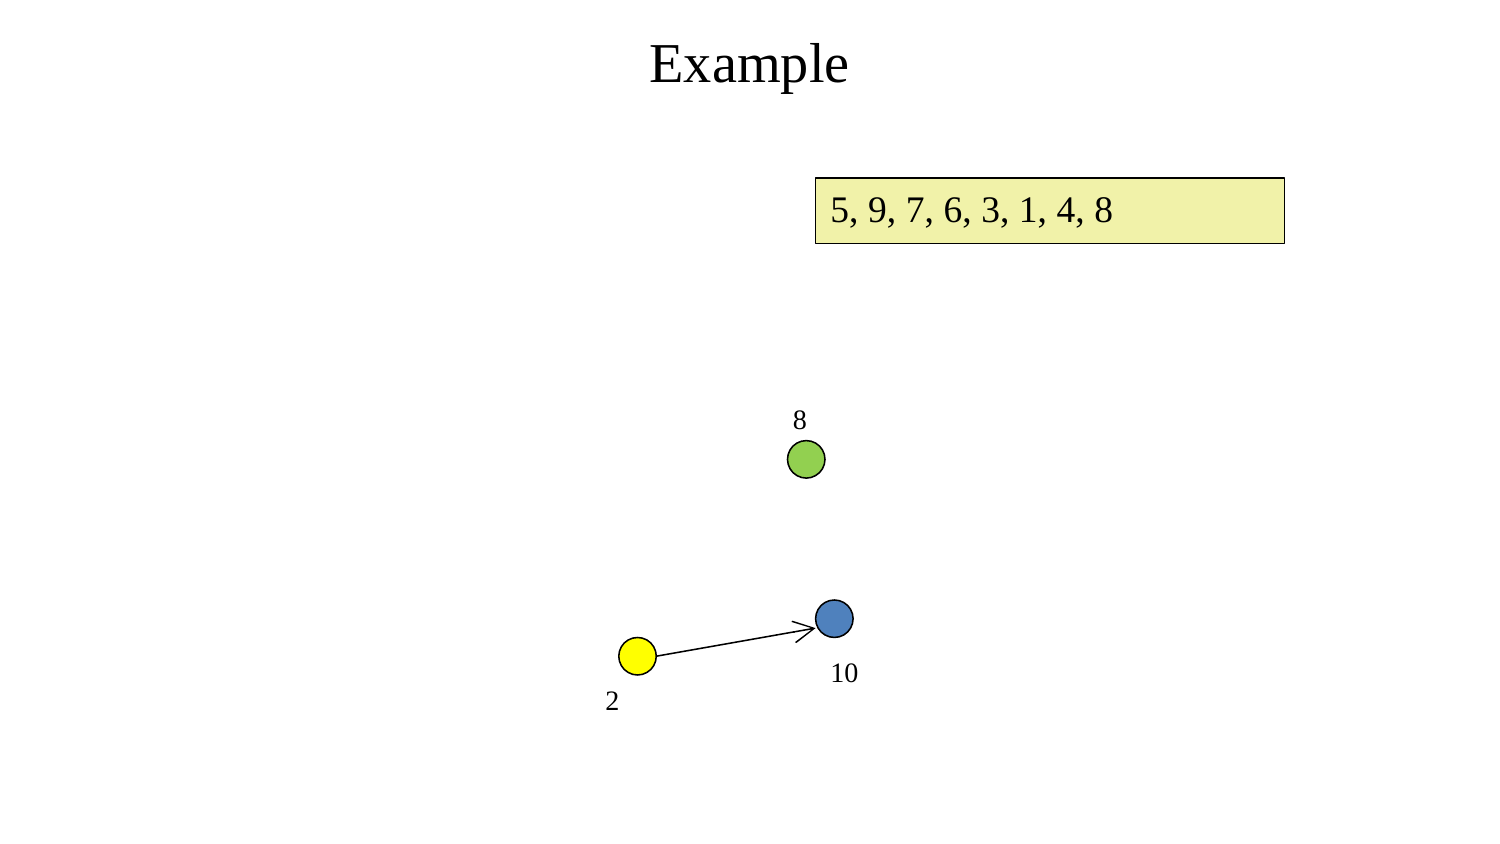

Example
5, 9, 7, 6, 3, 1, 4, 8
8

10
2